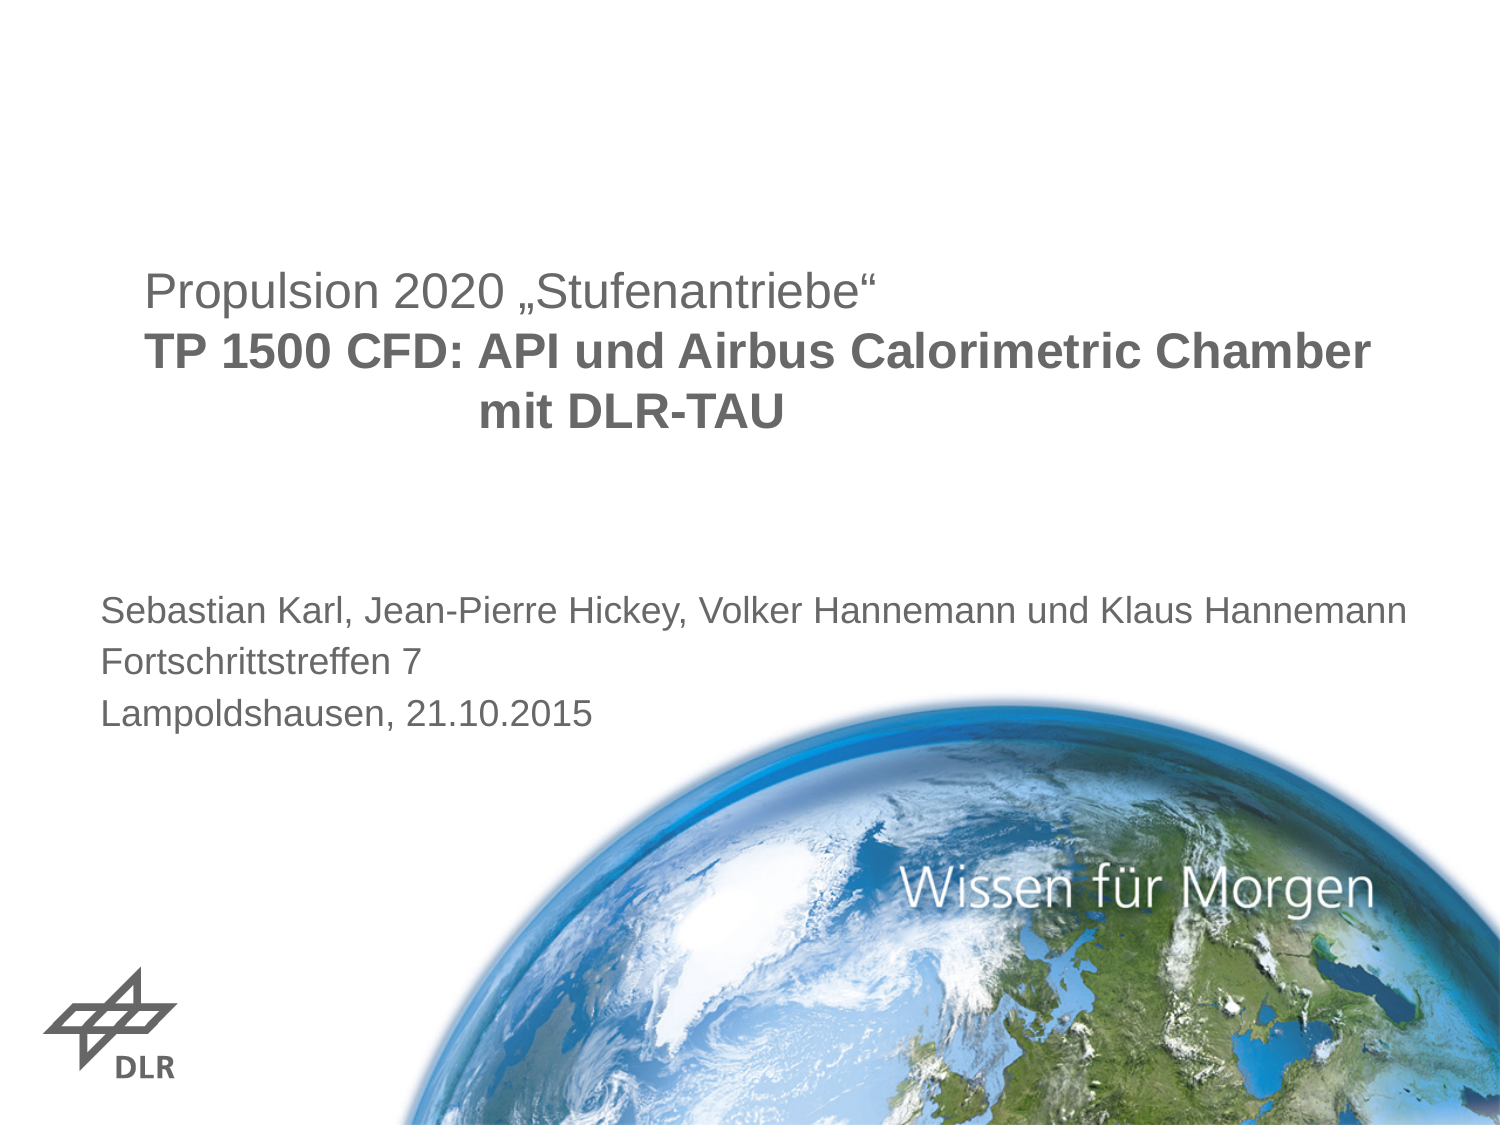

# Propulsion 2020 „Stufenantriebe“ TP 1500 CFD: API und Airbus Calorimetric Chamber  	mit DLR-TAU
Sebastian Karl, Jean-Pierre Hickey, Volker Hannemann und Klaus Hannemann
Fortschrittstreffen 7
Lampoldshausen, 21.10.2015